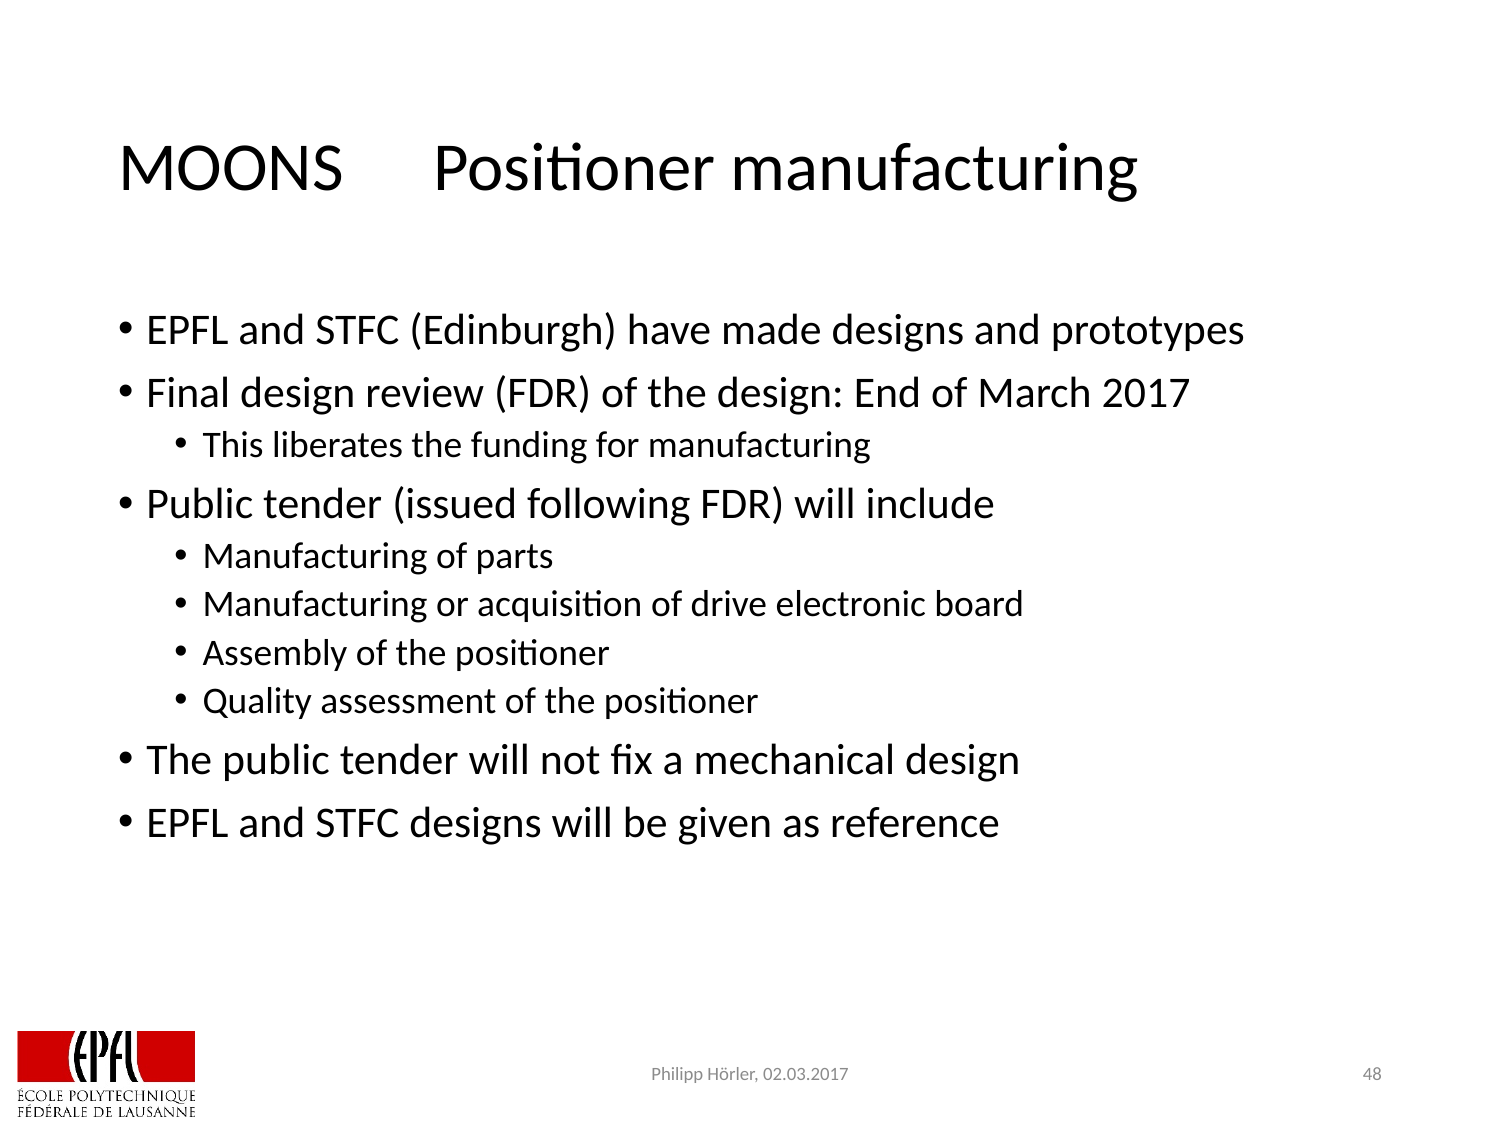

# MOONS	 Positioner manufacturing
EPFL and STFC (Edinburgh) have made designs and prototypes
Final design review (FDR) of the design: End of March 2017
This liberates the funding for manufacturing
Public tender (issued following FDR) will include
Manufacturing of parts
Manufacturing or acquisition of drive electronic board
Assembly of the positioner
Quality assessment of the positioner
The public tender will not fix a mechanical design
EPFL and STFC designs will be given as reference

Philipp Hörler, 02.03.2017
48